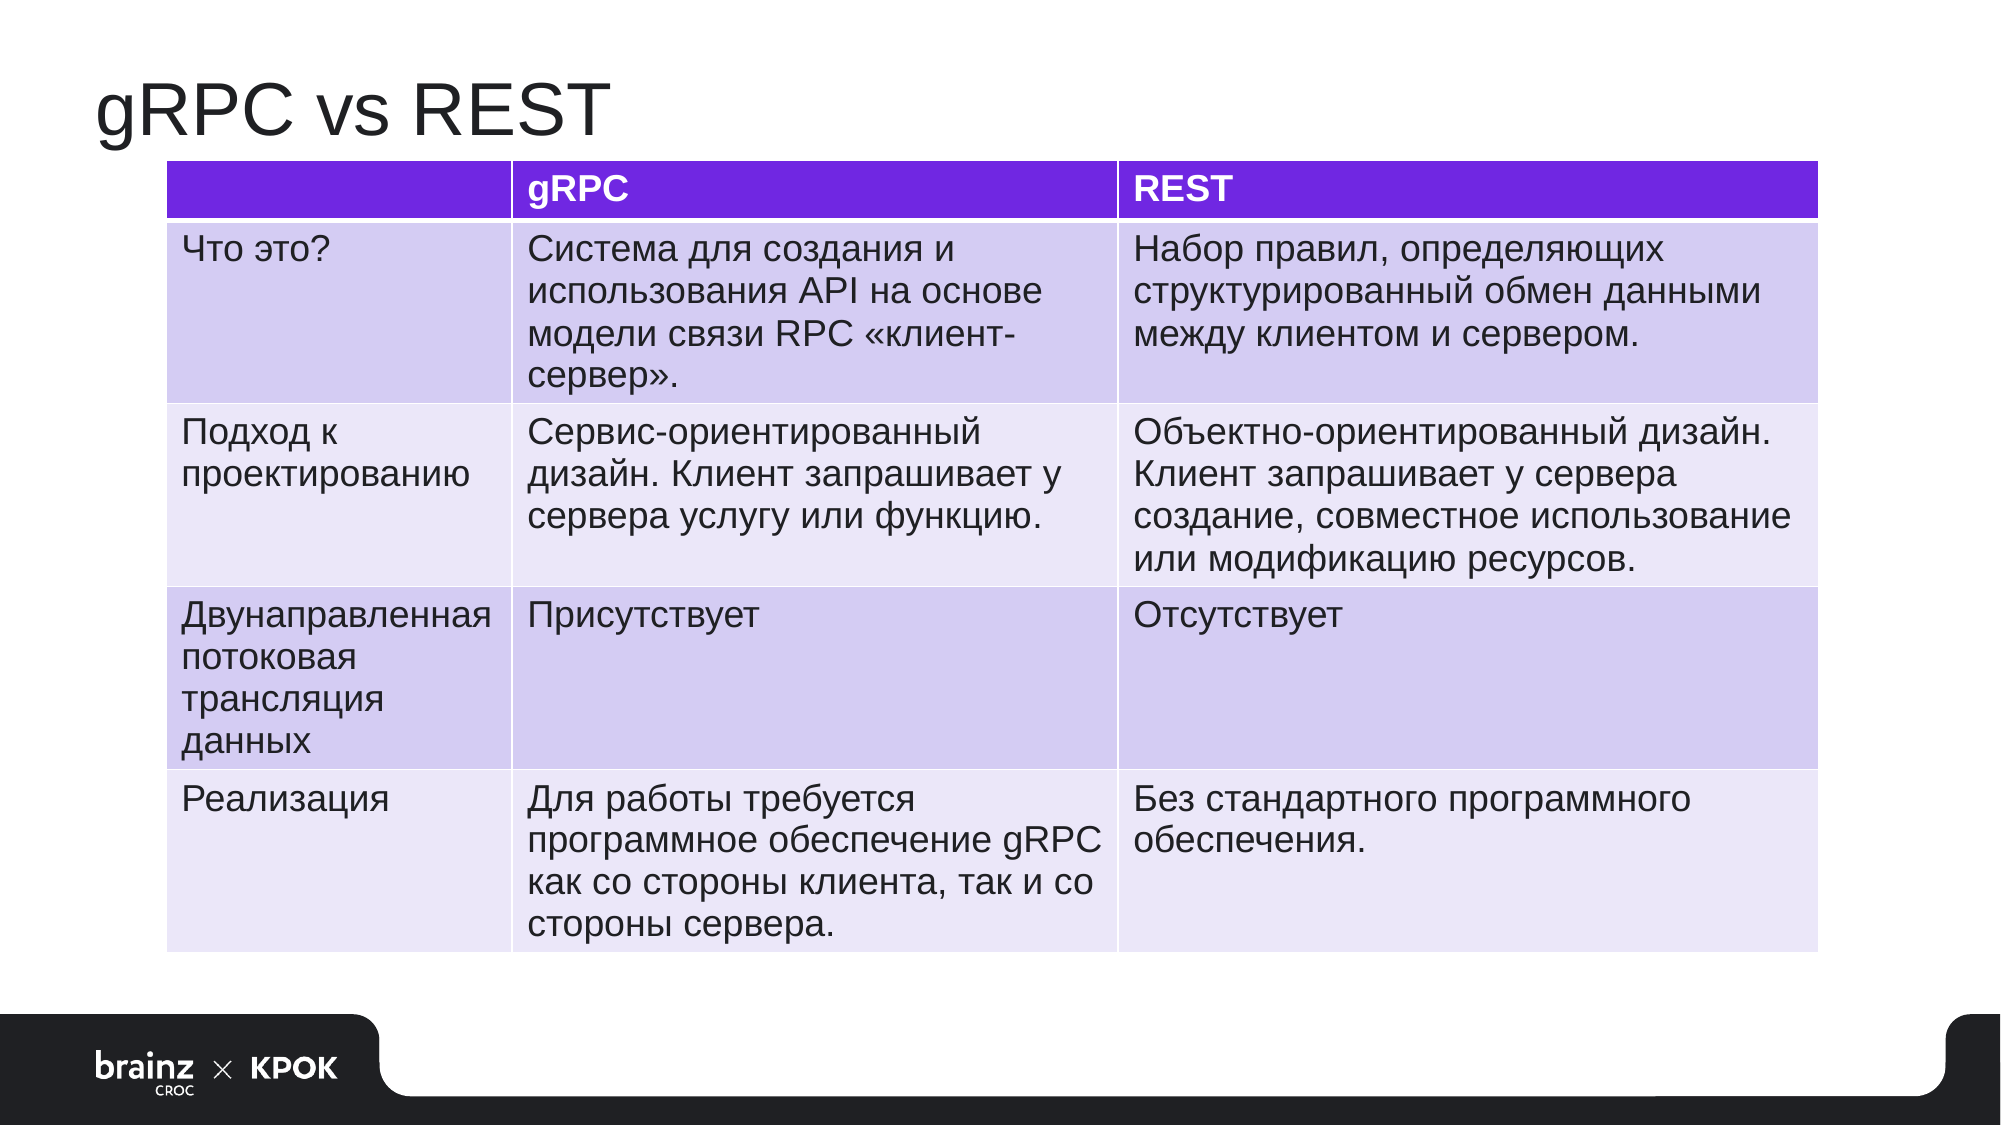

# gRPC vs REST
|  | gRPC | REST |
| --- | --- | --- |
| Что это? | Система для создания и использования API на основе модели связи RPC «клиент-сервер». | Набор правил, определяющих структурированный обмен данными между клиентом и сервером. |
| Подход к проектированию | Сервис-ориентированный дизайн. Клиент запрашивает у сервера услугу или функцию. | Объектно-ориентированный дизайн. Клиент запрашивает у сервера создание, совместное использование или модификацию ресурсов. |
| Двунаправленная потоковая трансляция данных | Присутствует | Отсутствует |
| Реализация | Для работы требуется программное обеспечение gRPC как со стороны клиента, так и со стороны сервера. | Без стандартного программного обеспечения. |